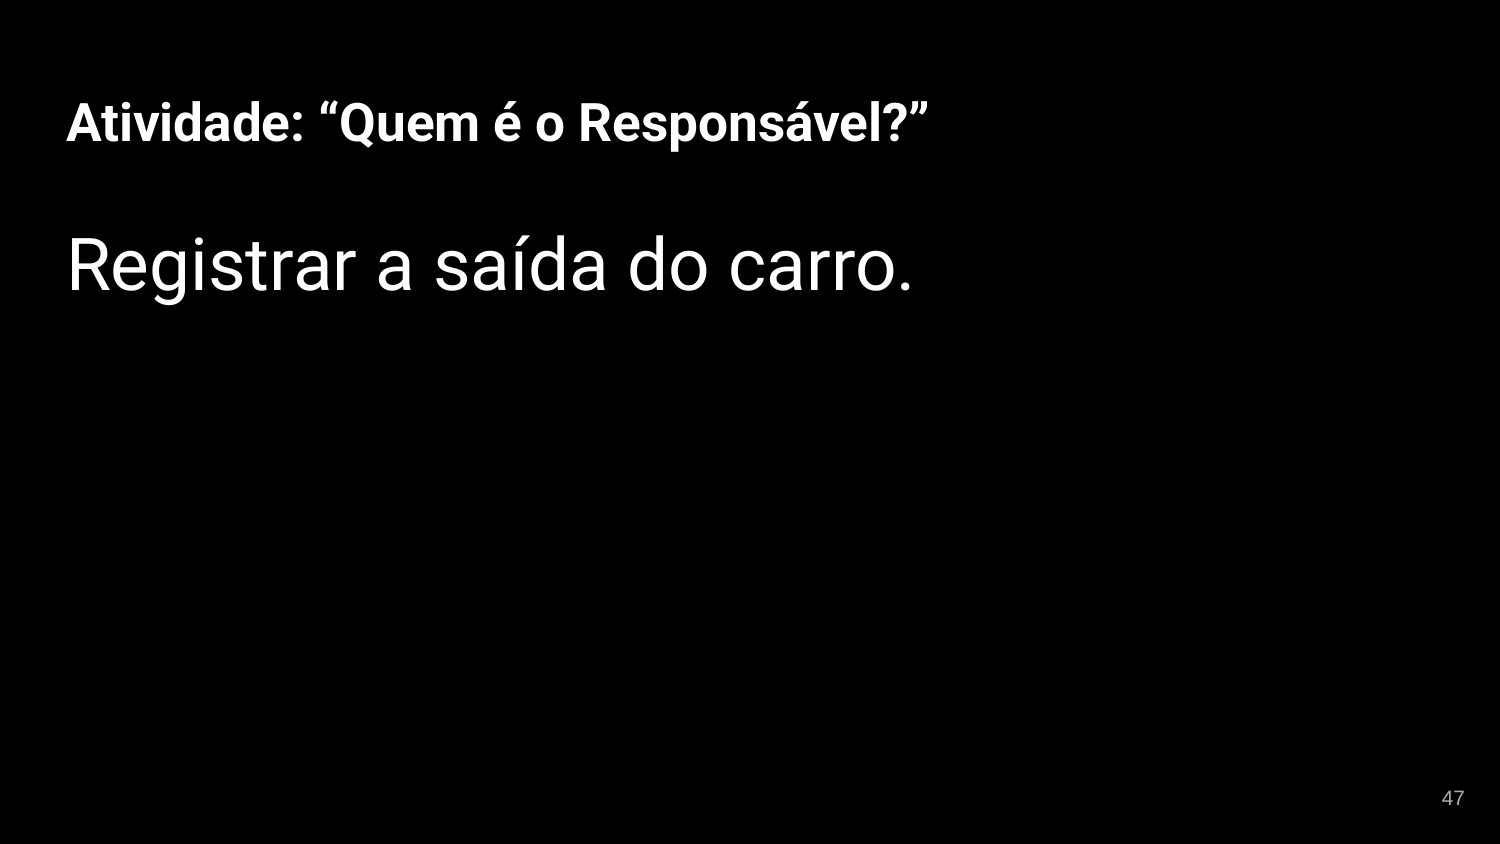

# Atividade: “Quem é o Responsável?”

Registrar a saída do carro.
47